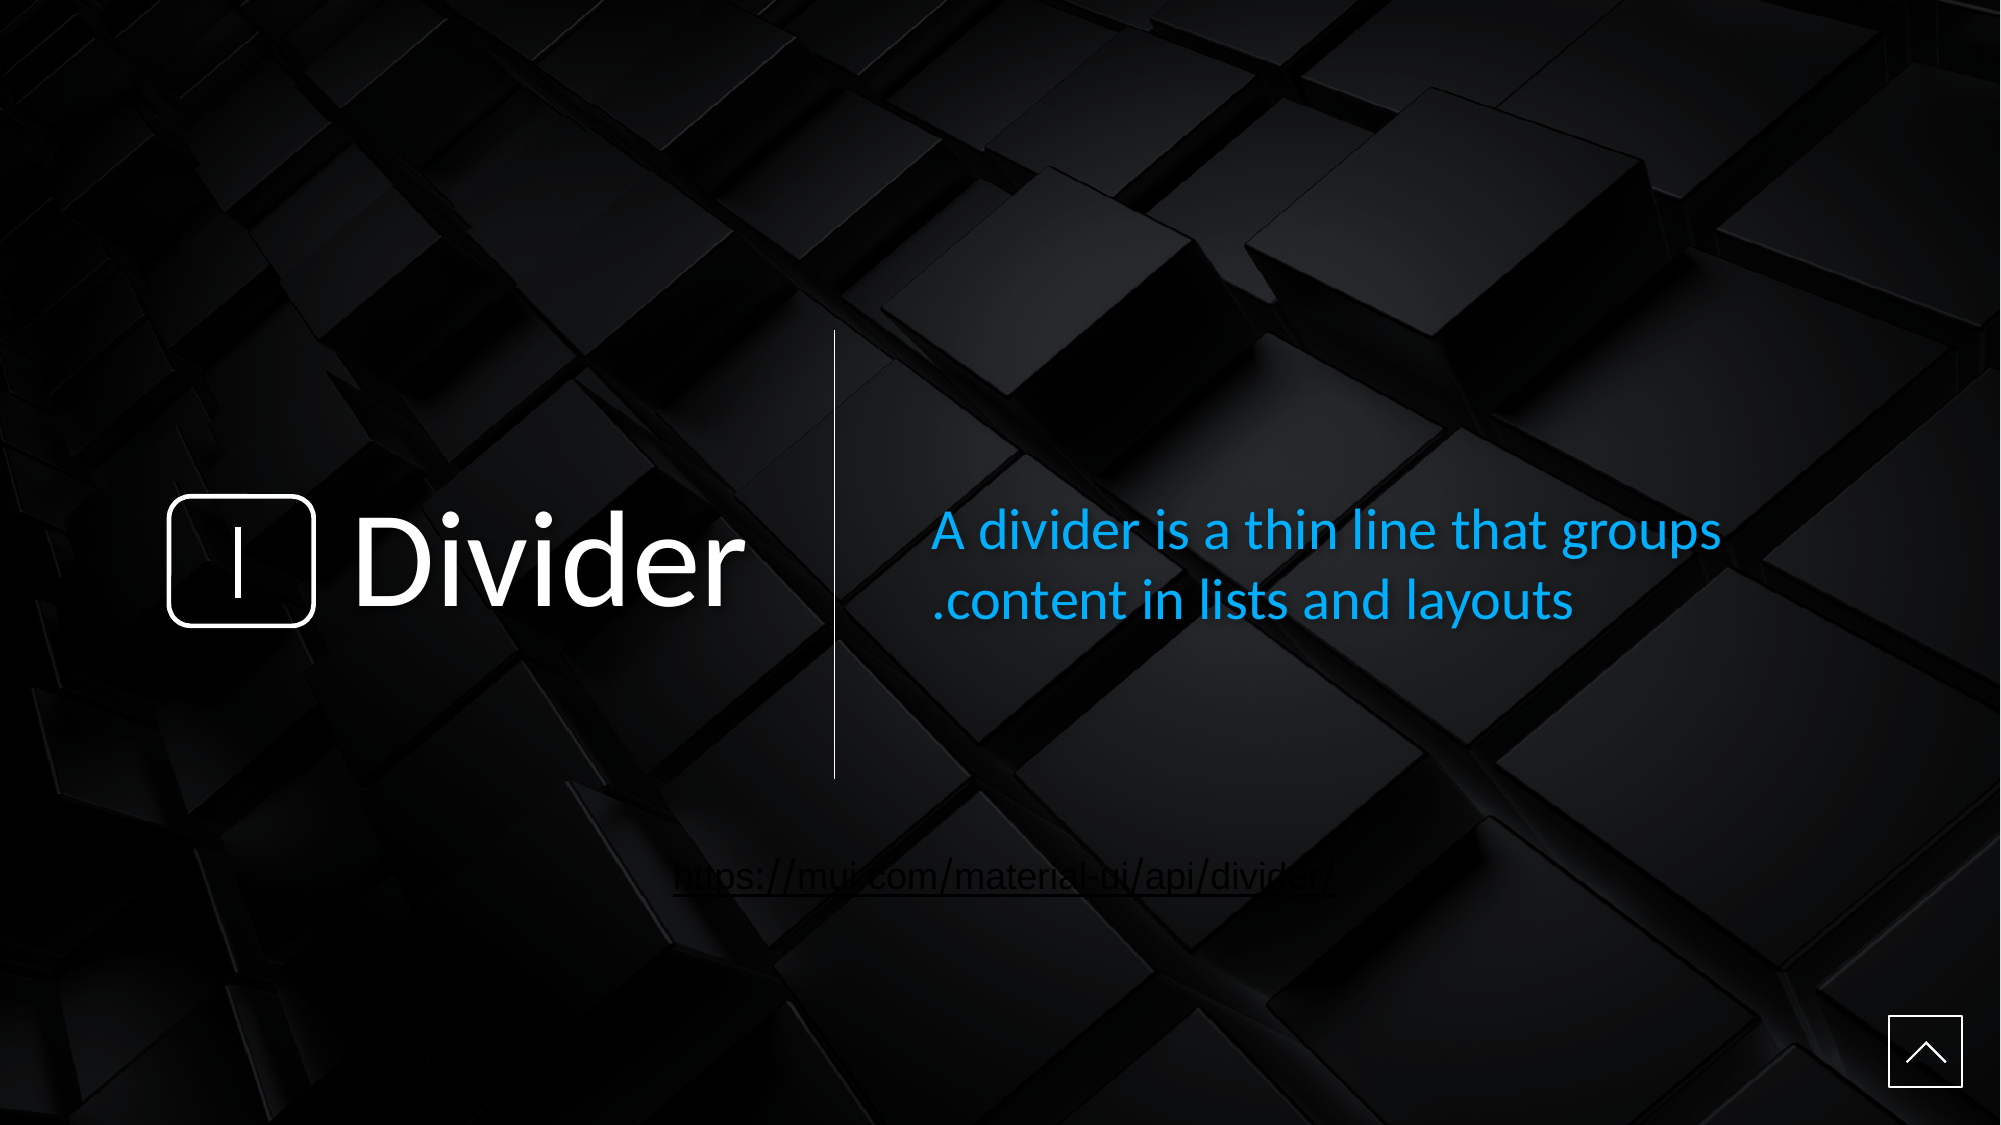

# Divider
A divider is a thin line that groups content in lists and layouts.

https://mui.com/material-ui/api/divider/